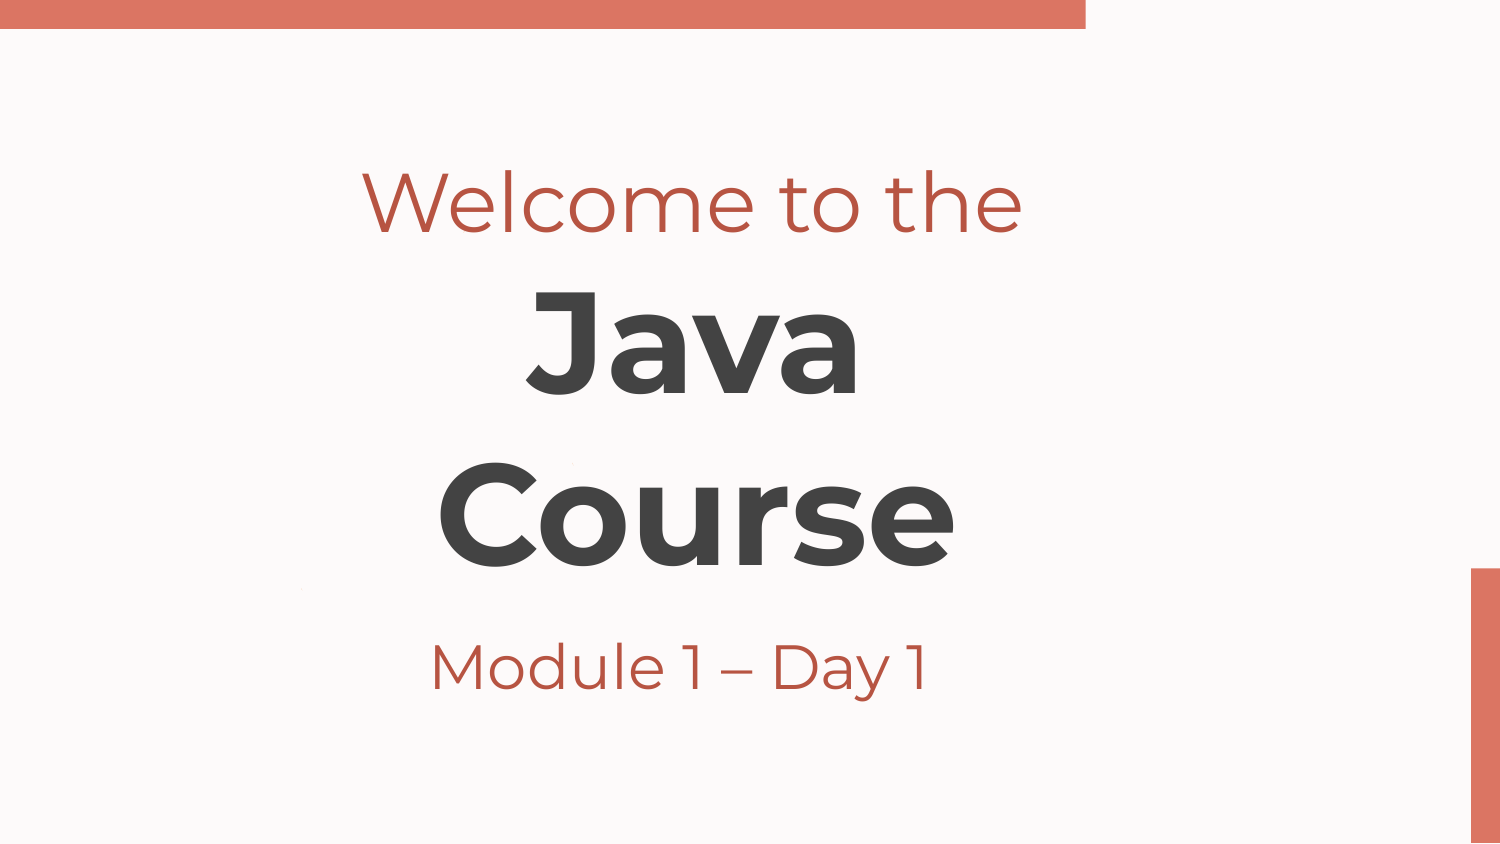

Welcome to the
# Java Course
Module 1 – Day 1